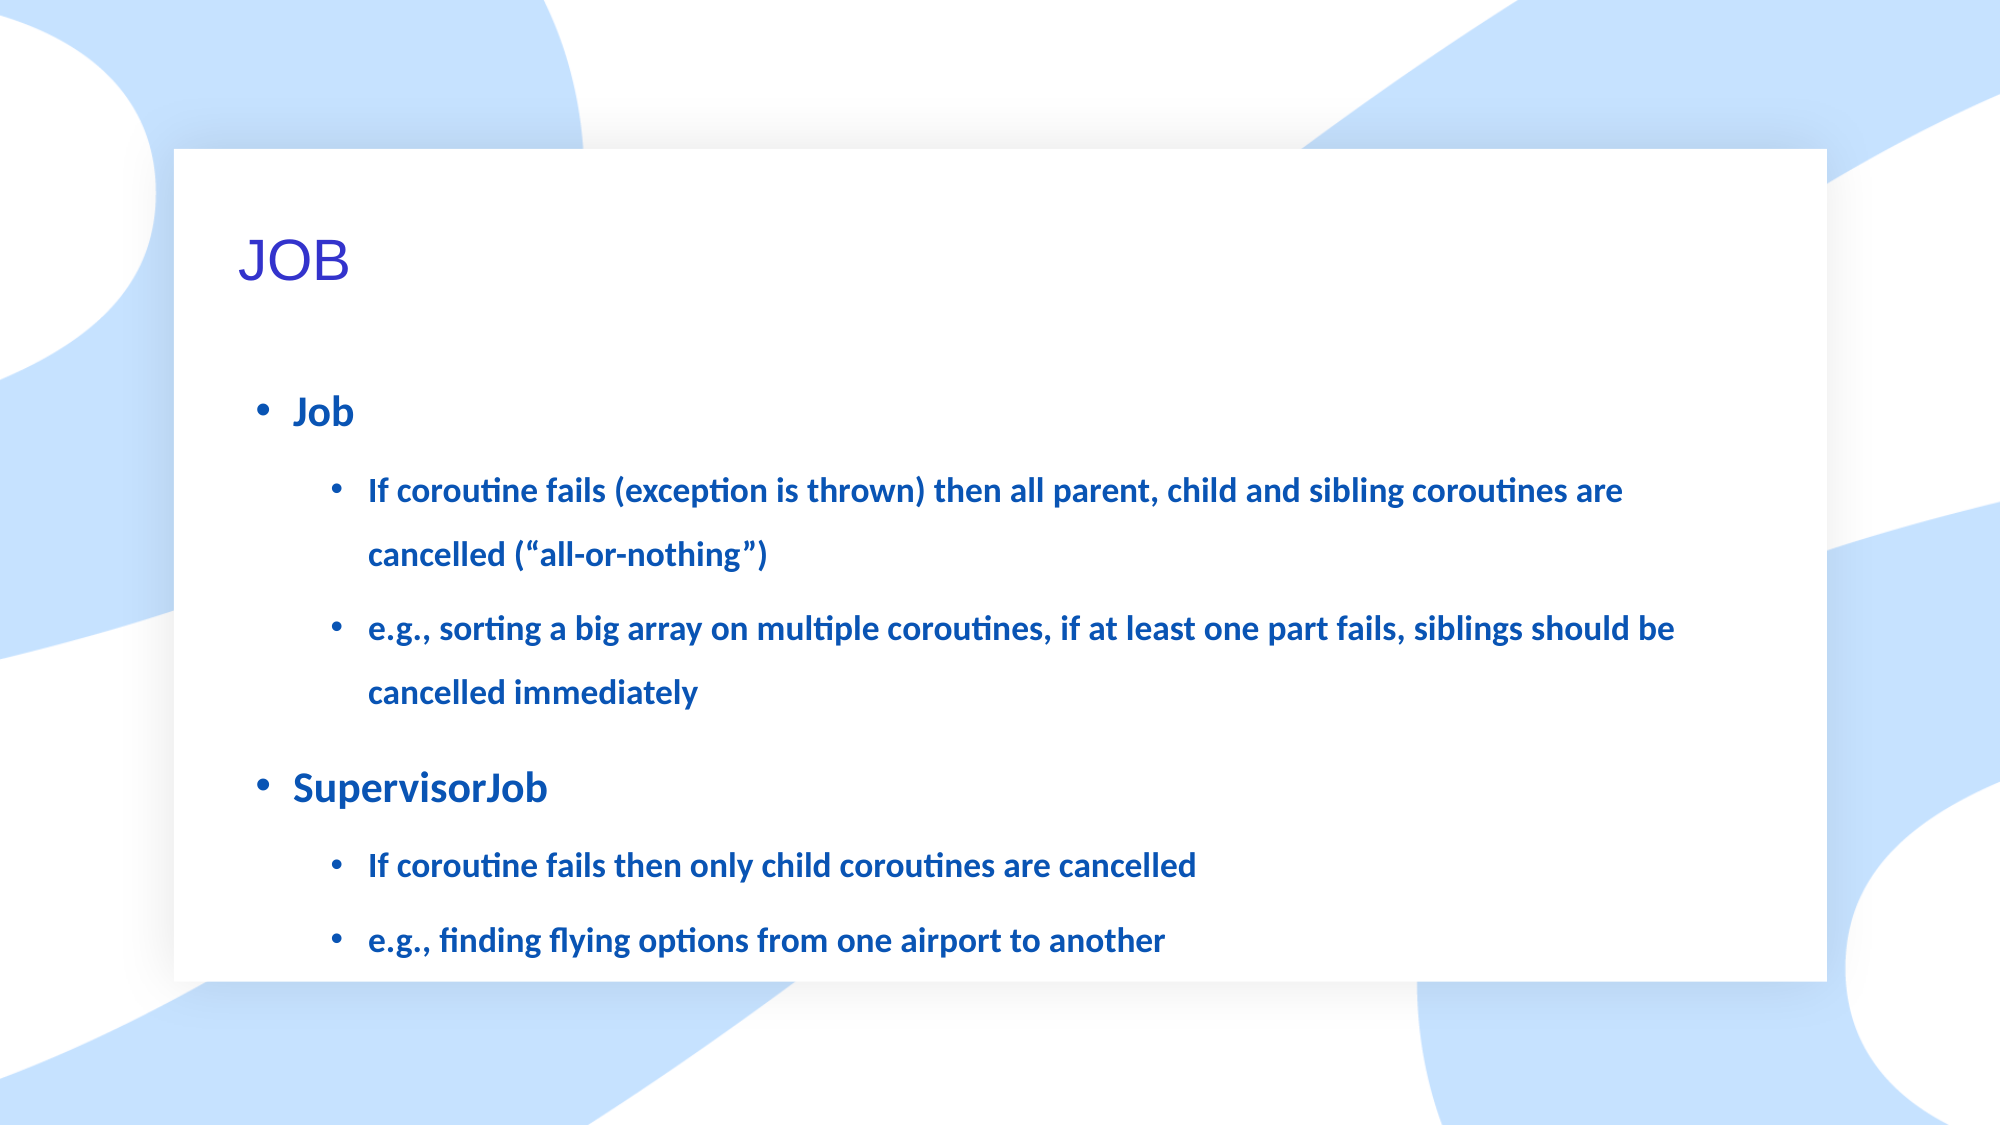

# JOB
Job
If coroutine fails (exception is thrown) then all parent, child and sibling coroutines are cancelled (“all-or-nothing”)
e.g., sorting a big array on multiple coroutines, if at least one part fails, siblings should be cancelled immediately
SupervisorJob
If coroutine fails then only child coroutines are cancelled
e.g., finding flying options from one airport to another